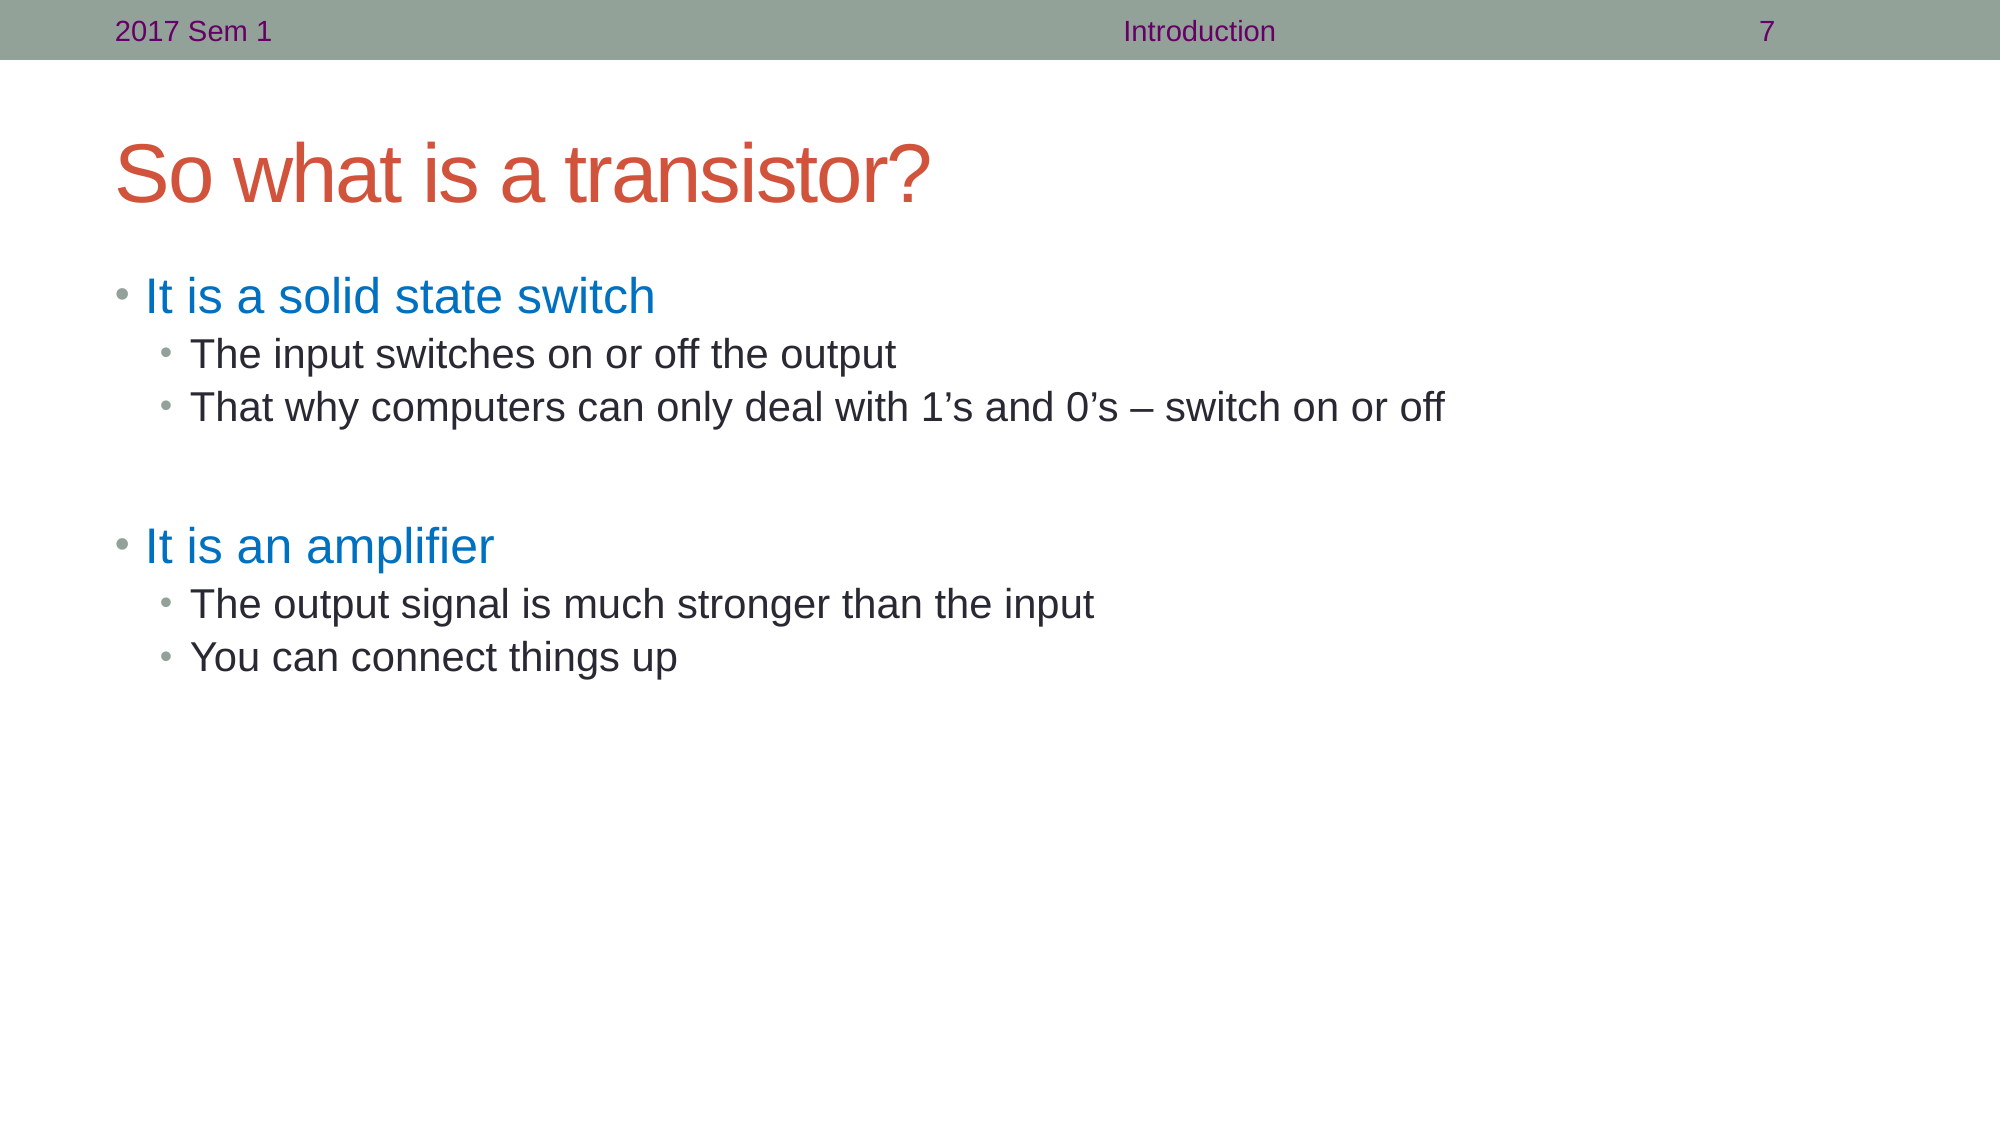

2017 Sem 1
Introduction
7
# So what is a transistor?
It is a solid state switch
The input switches on or off the output
That why computers can only deal with 1’s and 0’s – switch on or off

It is an amplifier
The output signal is much stronger than the input
You can connect things up